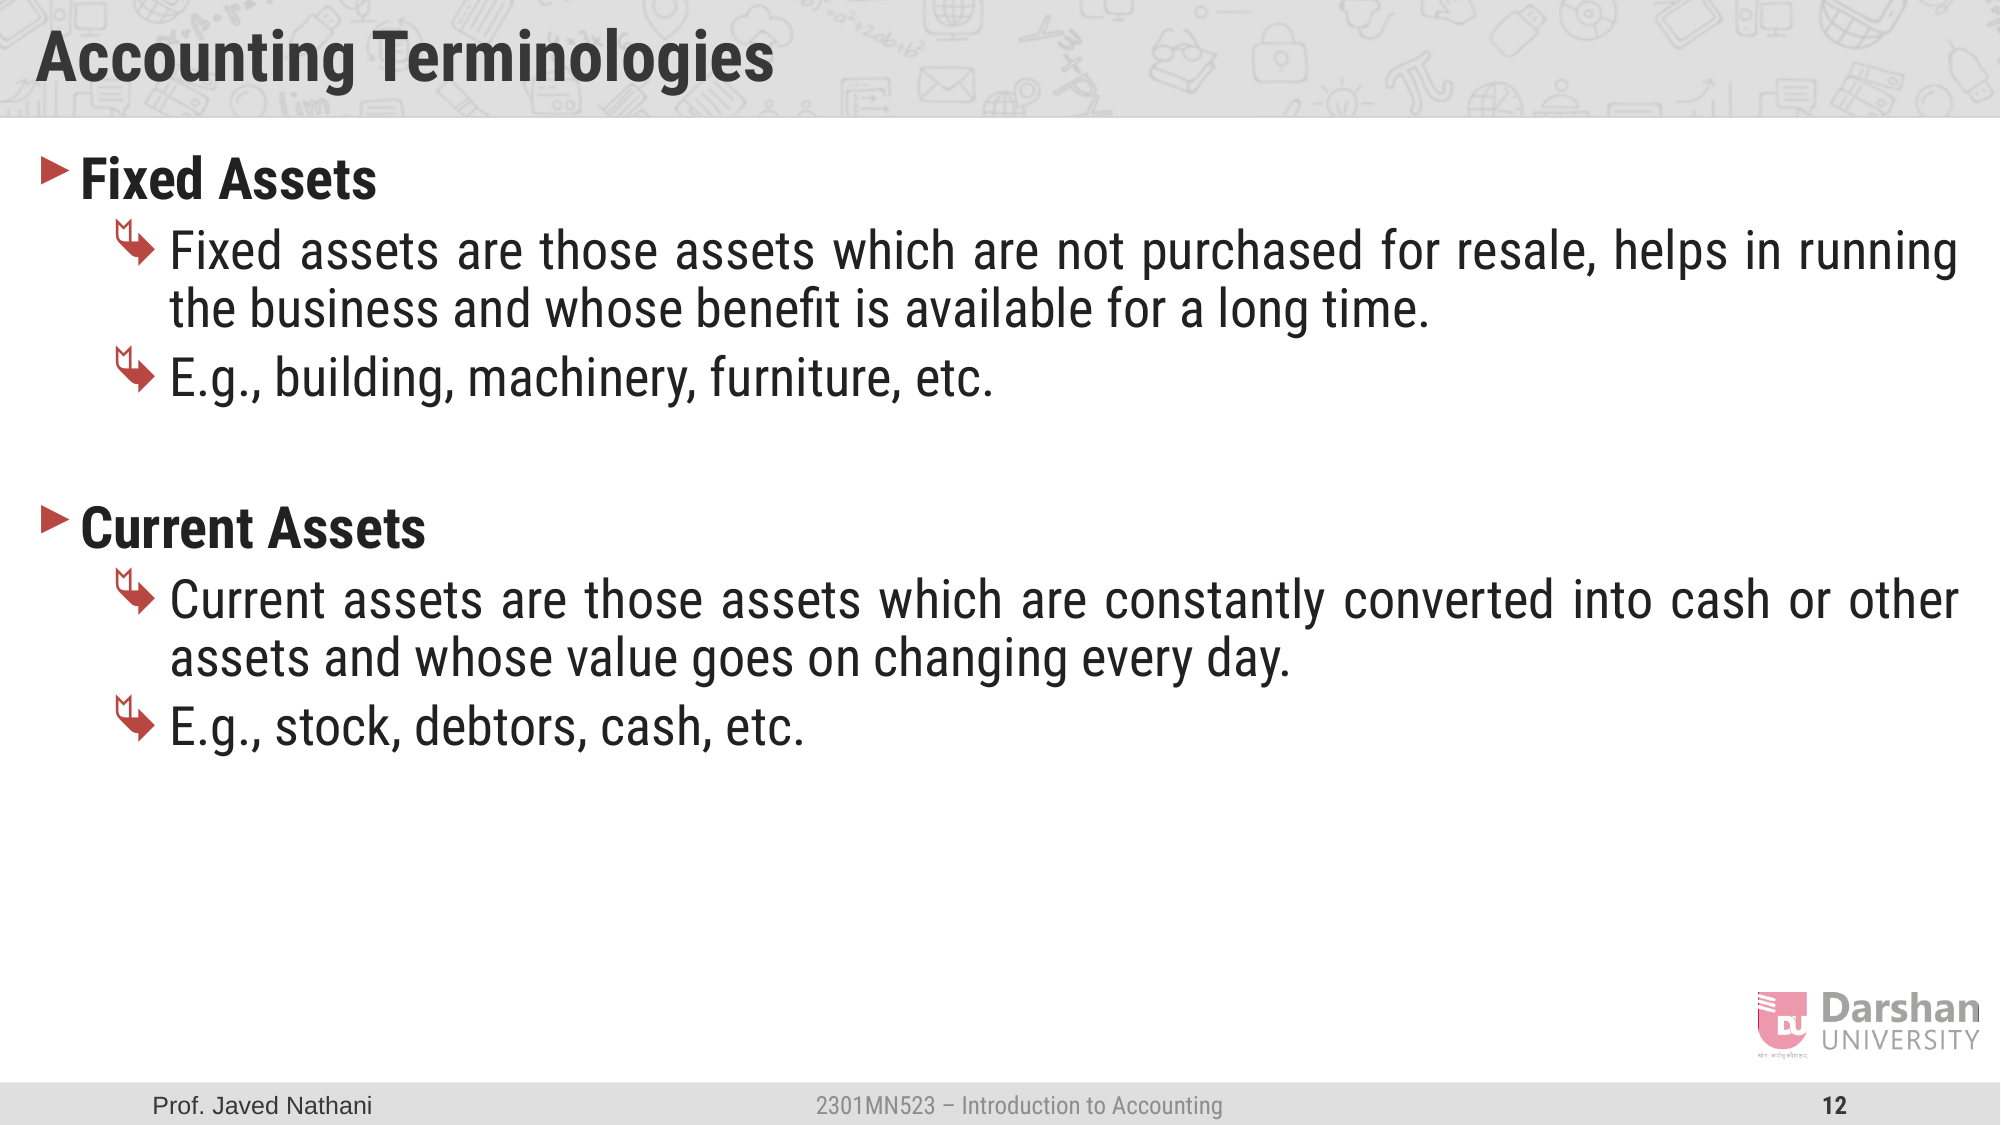

# Accounting Terminologies
Fixed Assets
Fixed assets are those assets which are not purchased for resale, helps in running the business and whose benefit is available for a long time.
E.g., building, machinery, furniture, etc.

Current Assets
Current assets are those assets which are constantly converted into cash or other assets and whose value goes on changing every day.
E.g., stock, debtors, cash, etc.